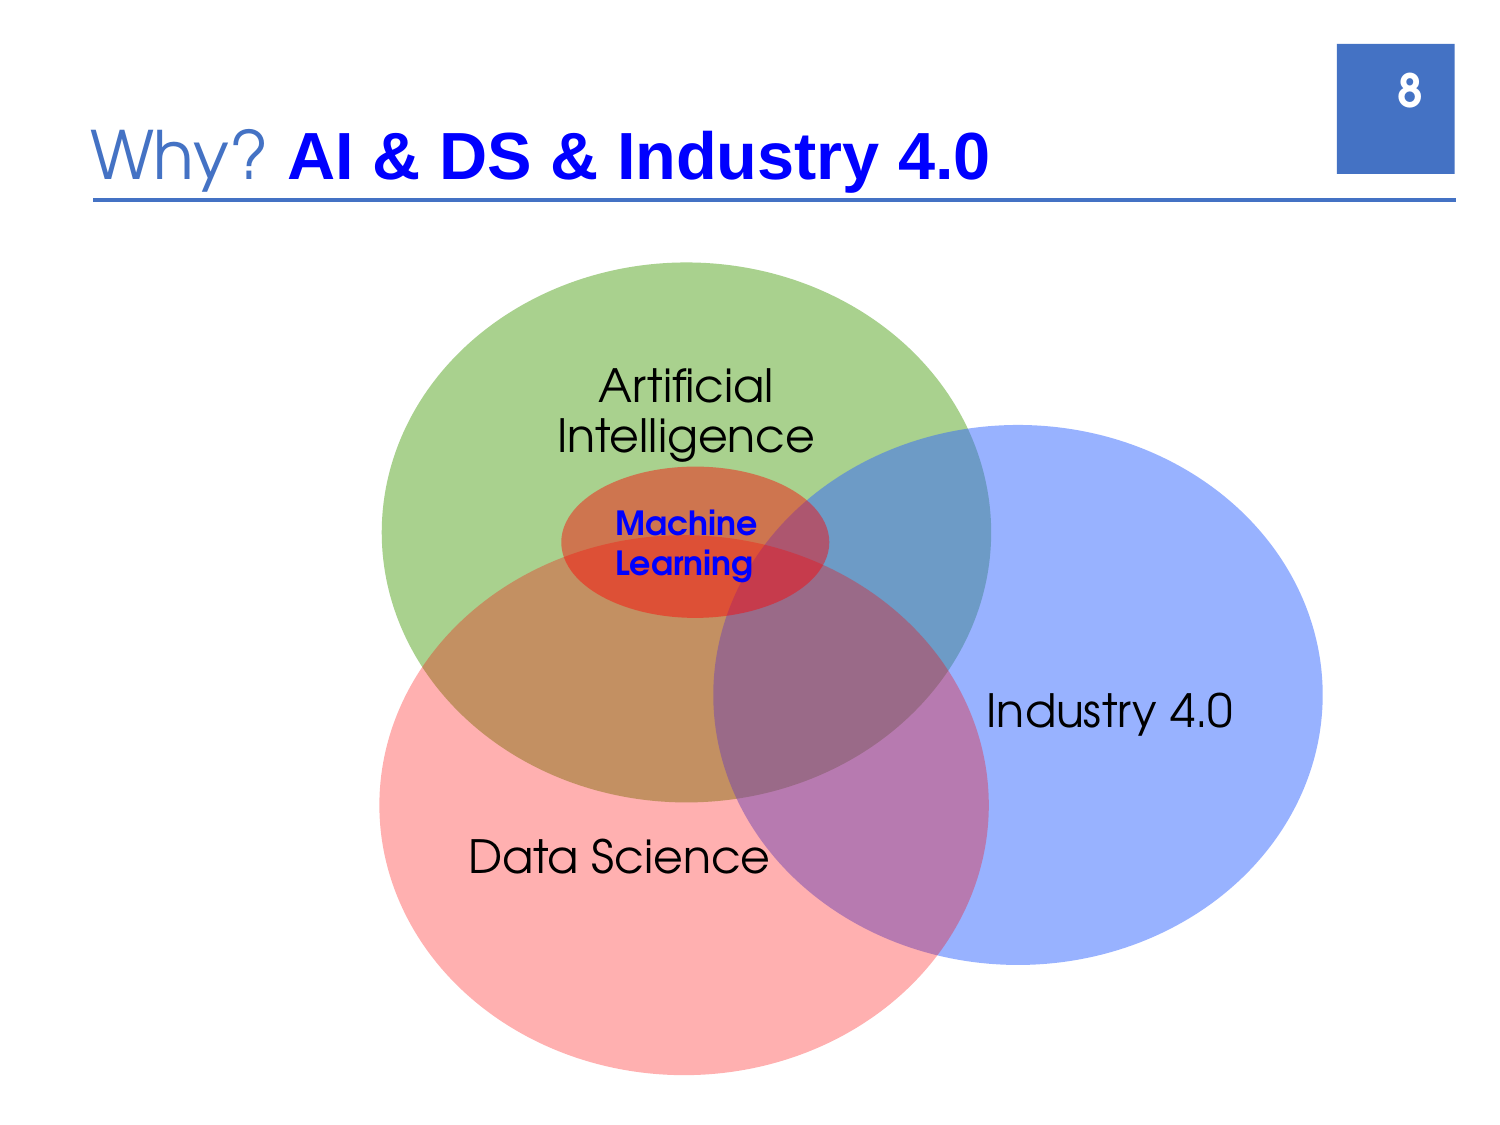

8
# Why? AI & DS & Industry 4.0

Artificial Intelligence

Industry 4.0

Data Science
Machine
Learning